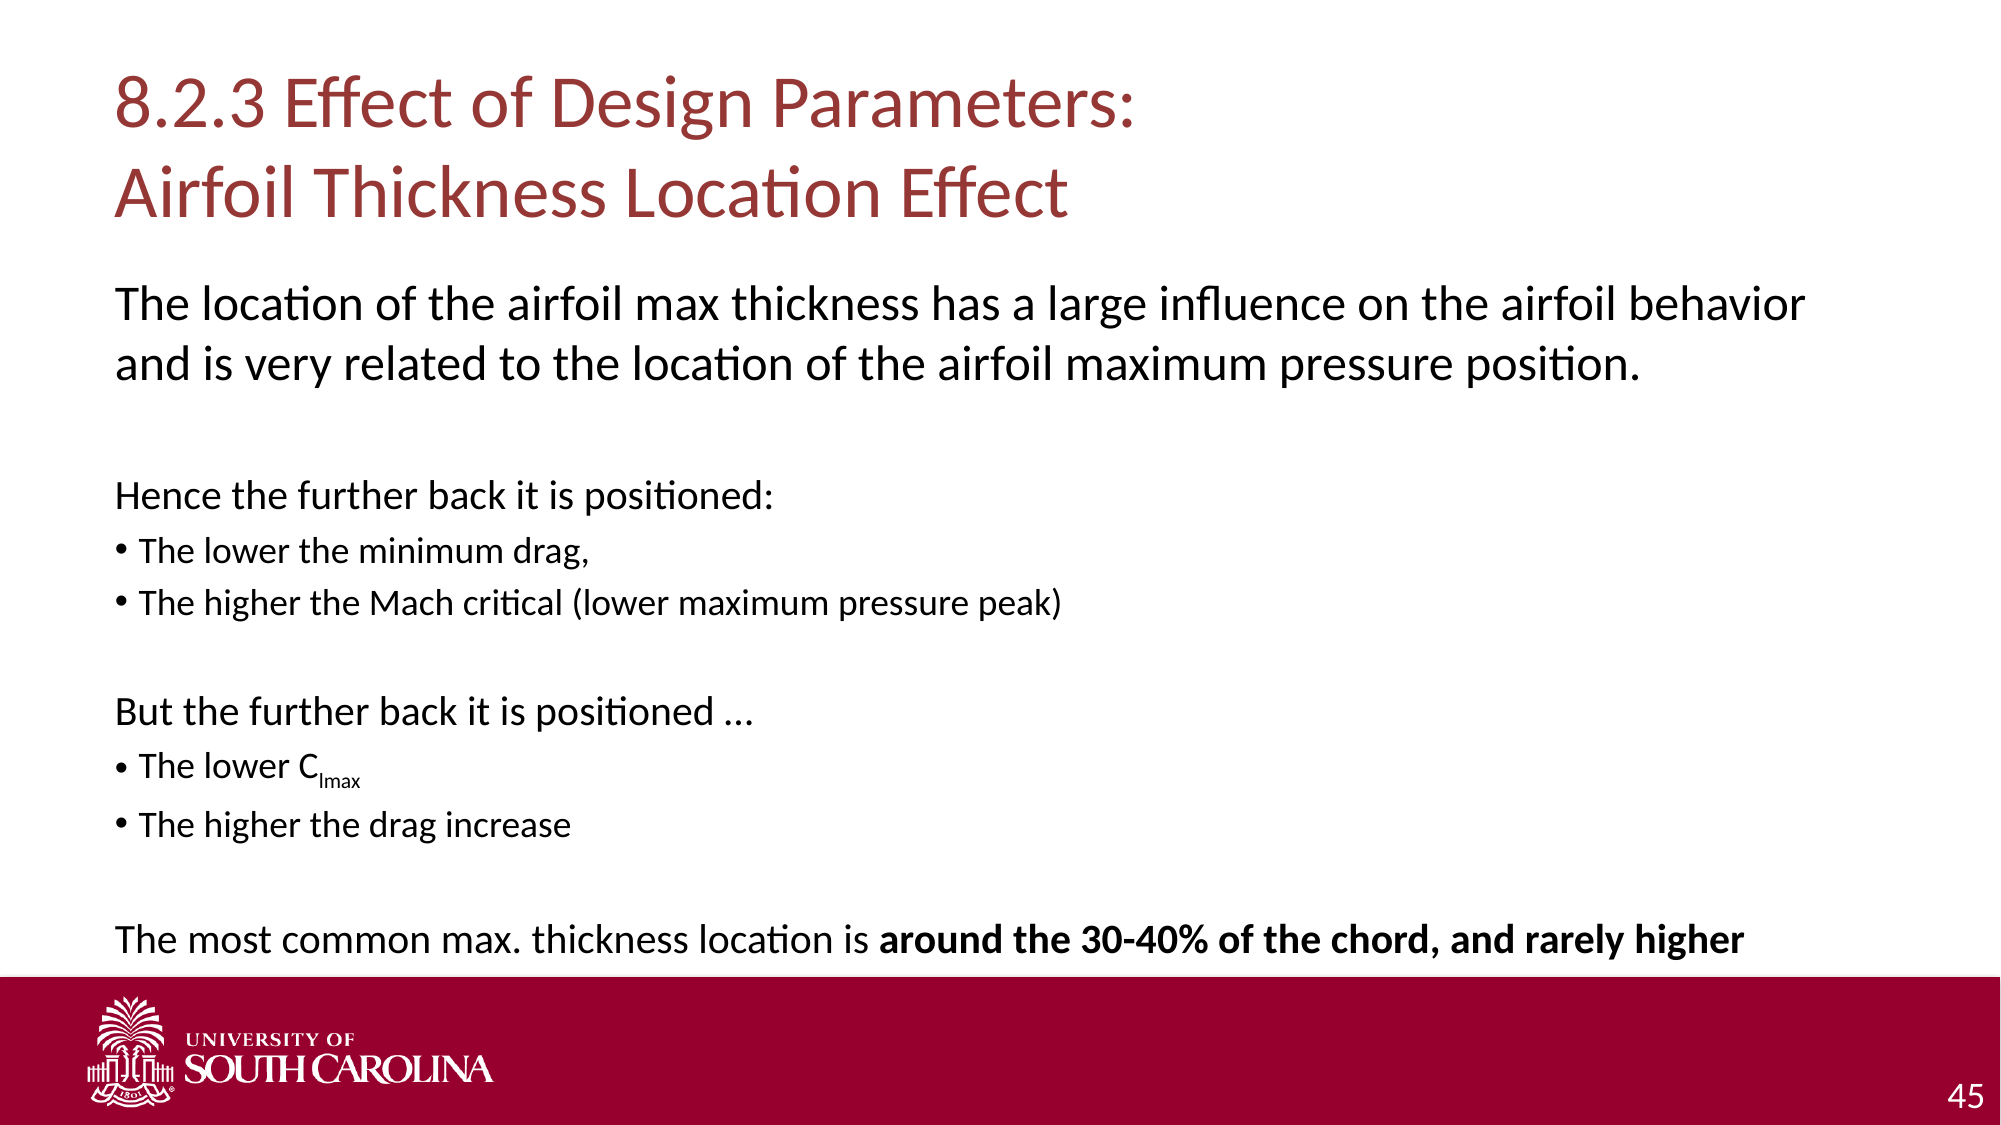

# 8.2.3 Effect of Design Parameters: Airfoil Thickness Location Effect
The location of the airfoil max thickness has a large influence on the airfoil behavior and is very related to the location of the airfoil maximum pressure position.

Hence the further back it is positioned:
The lower the minimum drag,
The higher the Mach critical (lower maximum pressure peak)

But the further back it is positioned …
The lower Clmax
The higher the drag increase

The most common max. thickness location is around the 30-40% of the chord, and rarely higher